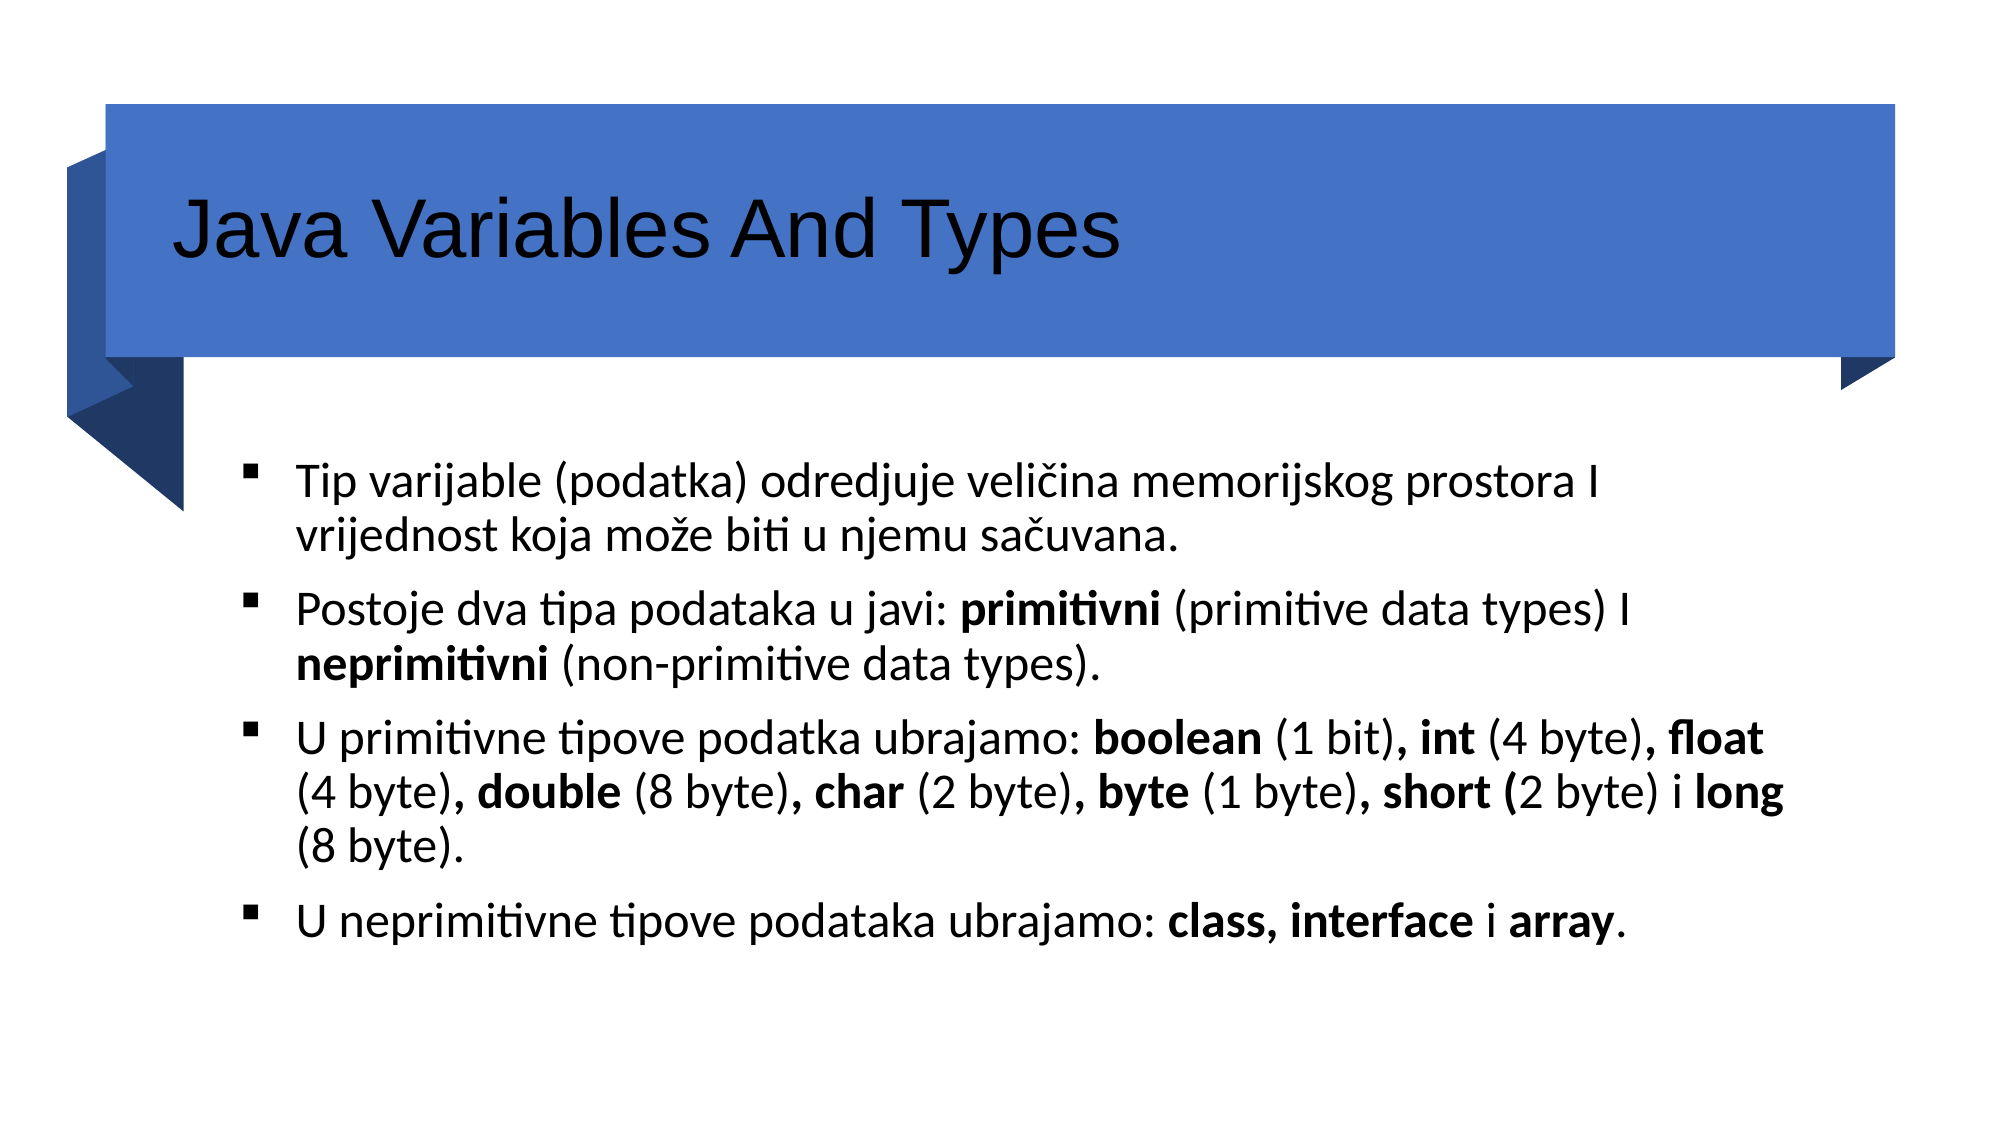

# Java Variables And Types

Tip varijable (podatka) odredjuje veličina memorijskog prostora I vrijednost koja može biti u njemu sačuvana.
Postoje dva tipa podataka u javi: primitivni (primitive data types) I neprimitivni (non-primitive data types).
U primitivne tipove podatka ubrajamo: boolean (1 bit), int (4 byte), float (4 byte), double (8 byte), char (2 byte), byte (1 byte), short (2 byte) i long (8 byte).
U neprimitivne tipove podataka ubrajamo: class, interface i array.